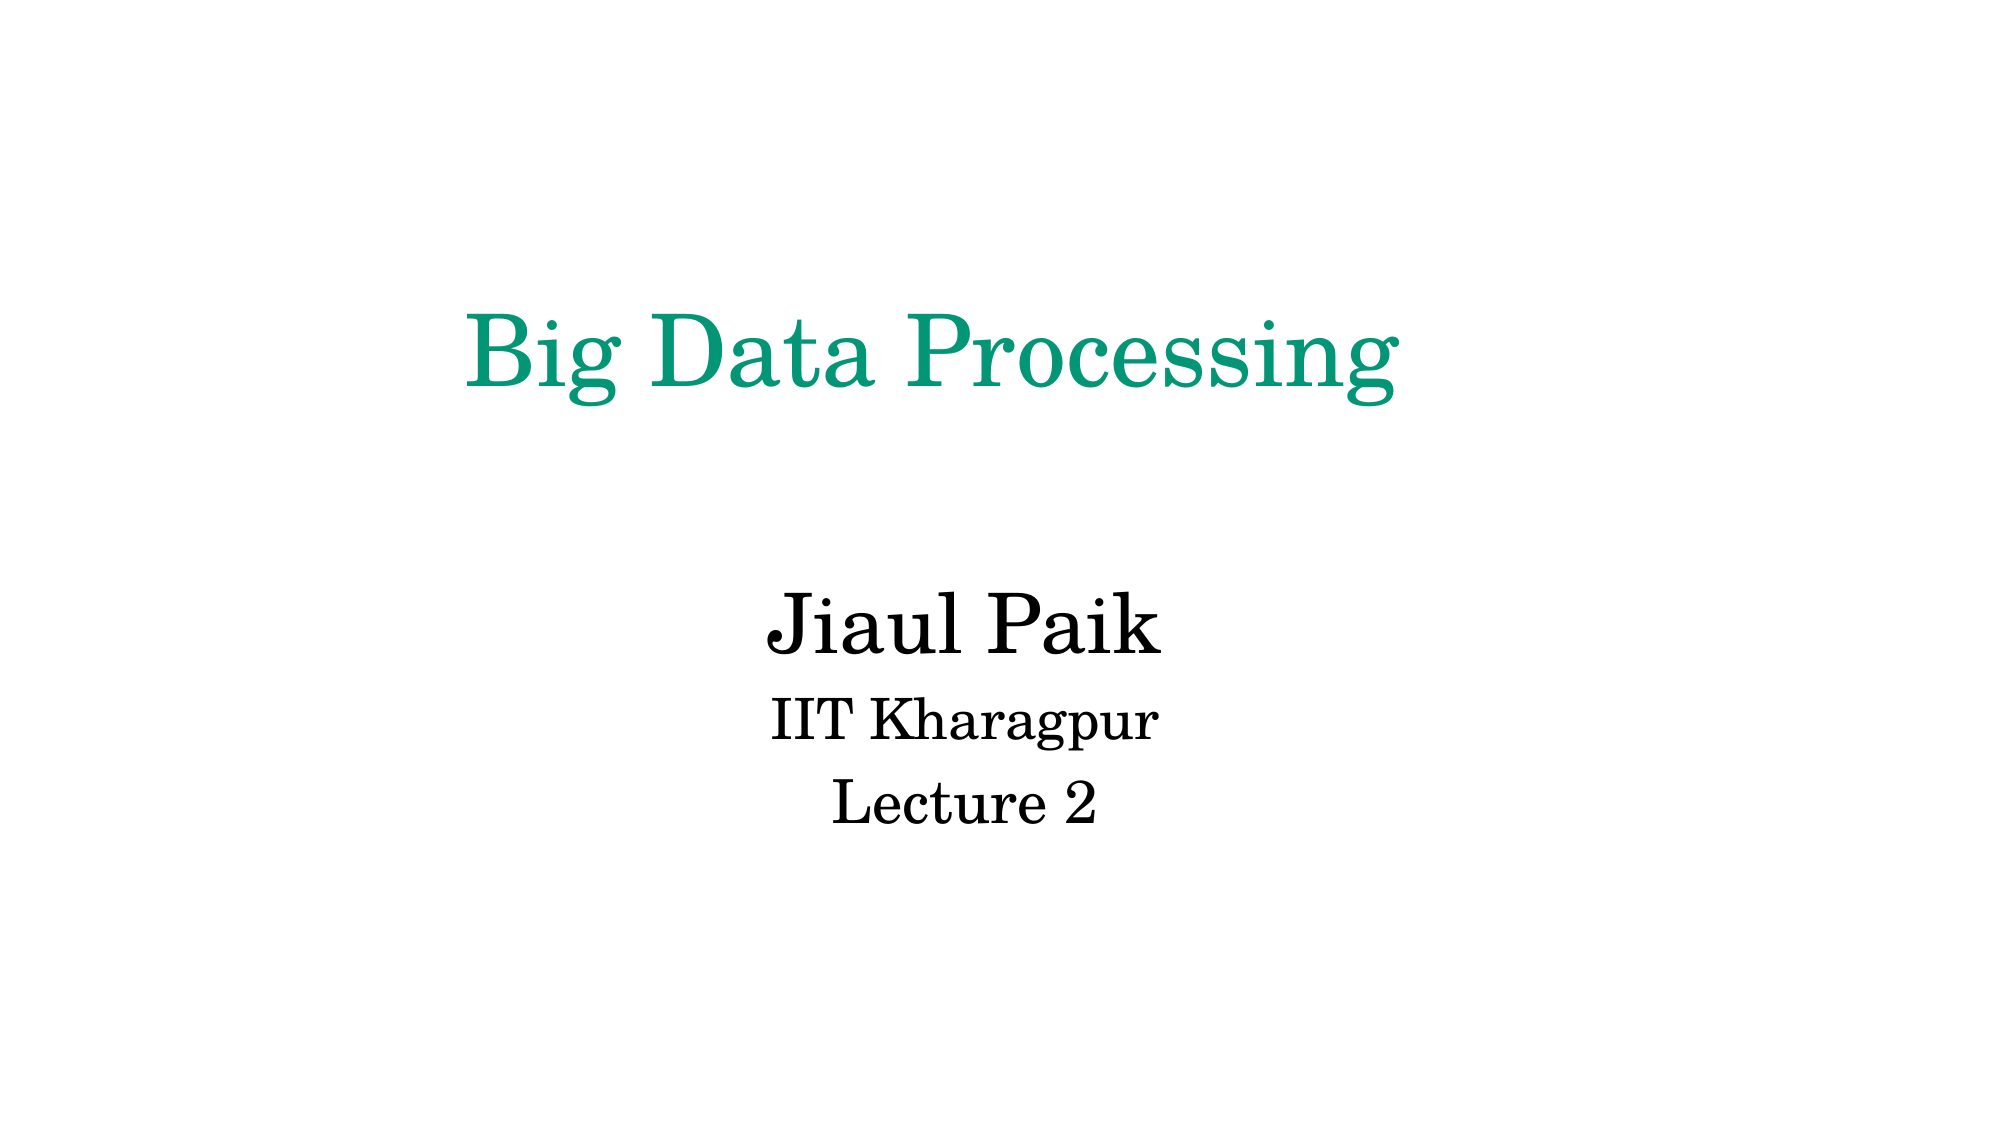

# Big Data Processing
Jiaul Paik
IIT Kharagpur
Lecture 2